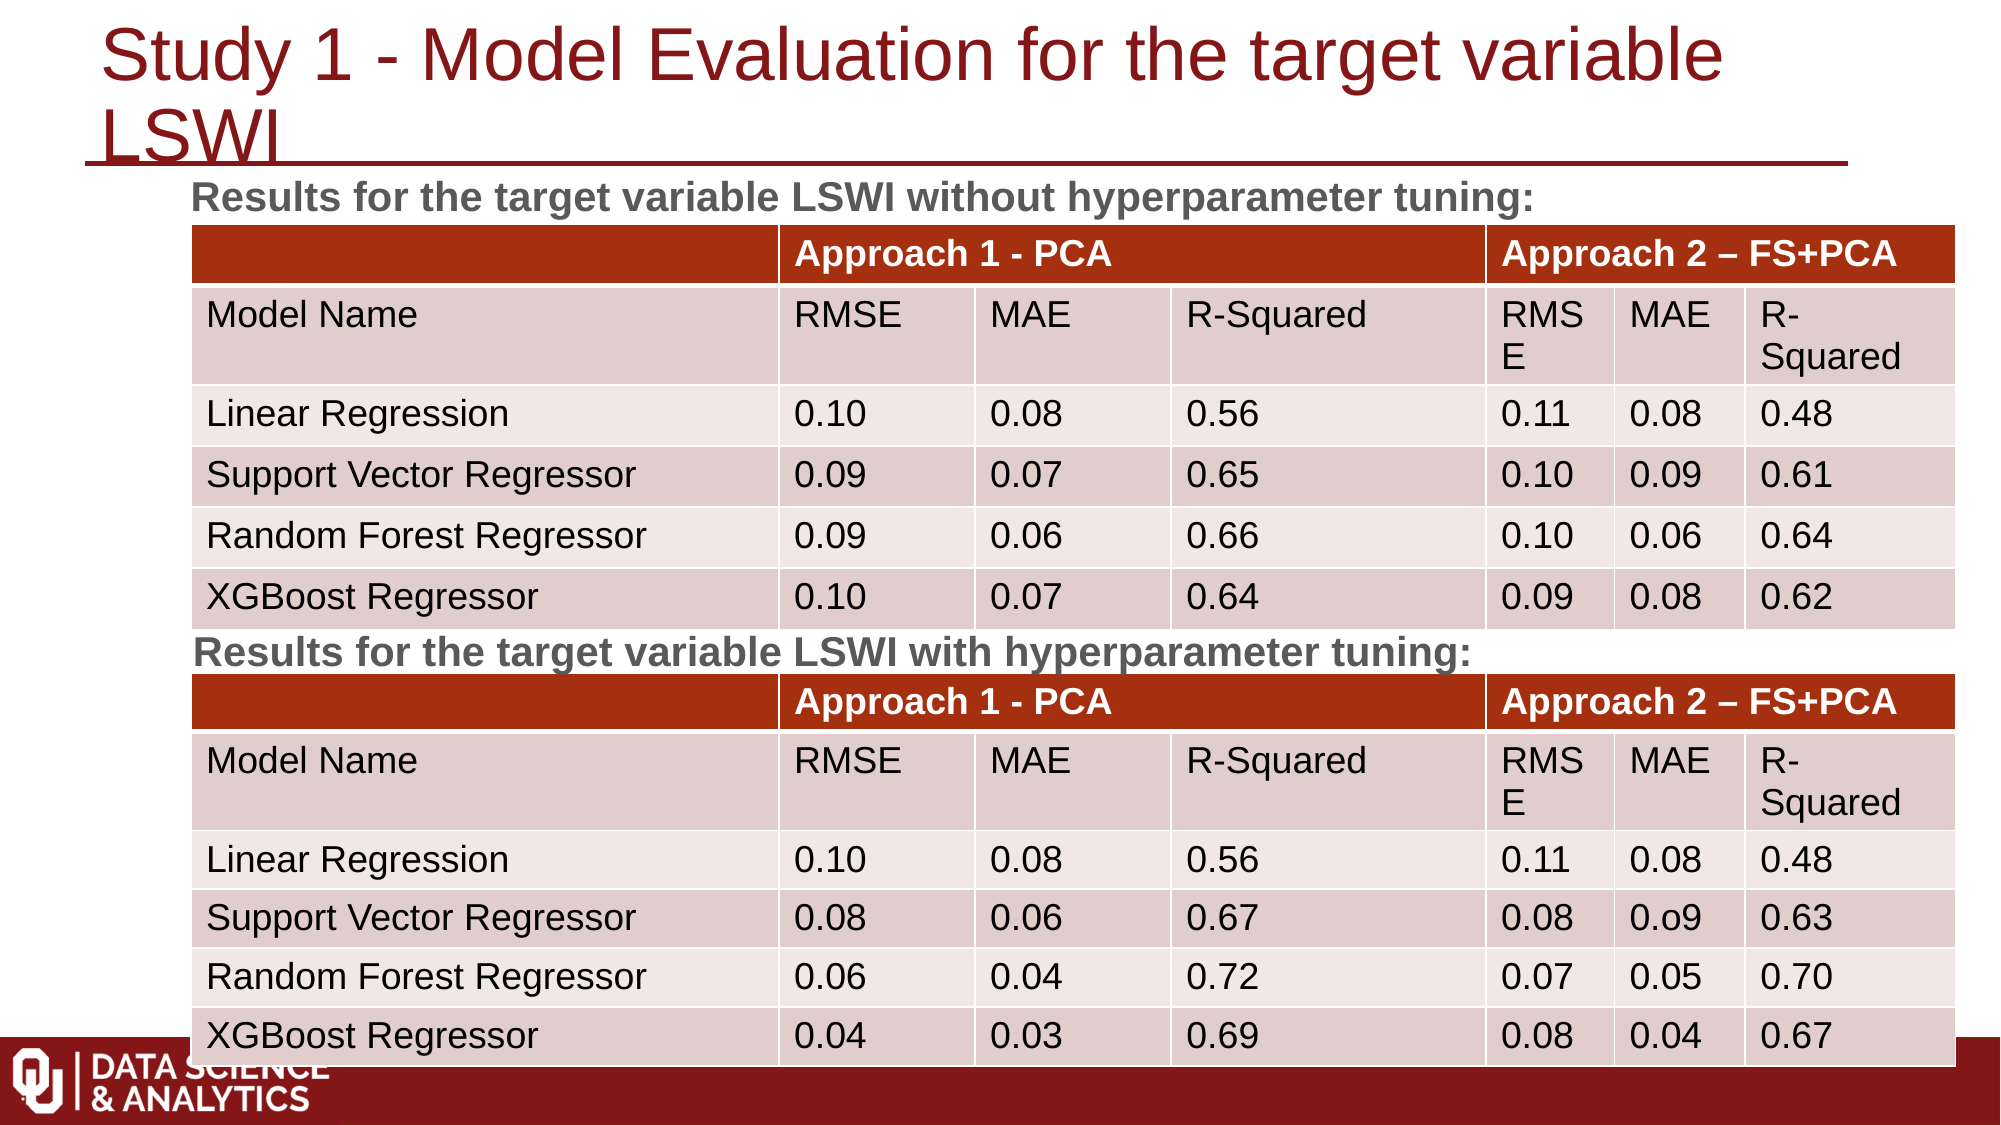

Study 1 - Model Evaluation for the target variable LSWI
Results for the target variable LSWI without hyperparameter tuning:

|  | Approach 1 - PCA |  |  | Approach 2 – FS+PCA |  |  |
| --- | --- | --- | --- | --- | --- | --- |
| Model Name | RMSE | MAE | R-Squared | RMSE | MAE | R-Squared |
| Linear Regression | 0.10 | 0.08 | 0.56 | 0.11 | 0.08 | 0.48 |
| Support Vector Regressor | 0.09 | 0.07 | 0.65 | 0.10 | 0.09 | 0.61 |
| Random Forest Regressor | 0.09 | 0.06 | 0.66 | 0.10 | 0.06 | 0.64 |
| XGBoost Regressor | 0.10 | 0.07 | 0.64 | 0.09 | 0.08 | 0.62 |
Results for the target variable LSWI with hyperparameter tuning:

|  | Approach 1 - PCA |  |  | Approach 2 – FS+PCA |  |  |
| --- | --- | --- | --- | --- | --- | --- |
| Model Name | RMSE | MAE | R-Squared | RMSE | MAE | R-Squared |
| Linear Regression | 0.10 | 0.08 | 0.56 | 0.11 | 0.08 | 0.48 |
| Support Vector Regressor | 0.08 | 0.06 | 0.67 | 0.08 | 0.o9 | 0.63 |
| Random Forest Regressor | 0.06 | 0.04 | 0.72 | 0.07 | 0.05 | 0.70 |
| XGBoost Regressor | 0.04 | 0.03 | 0.69 | 0.08 | 0.04 | 0.67 |